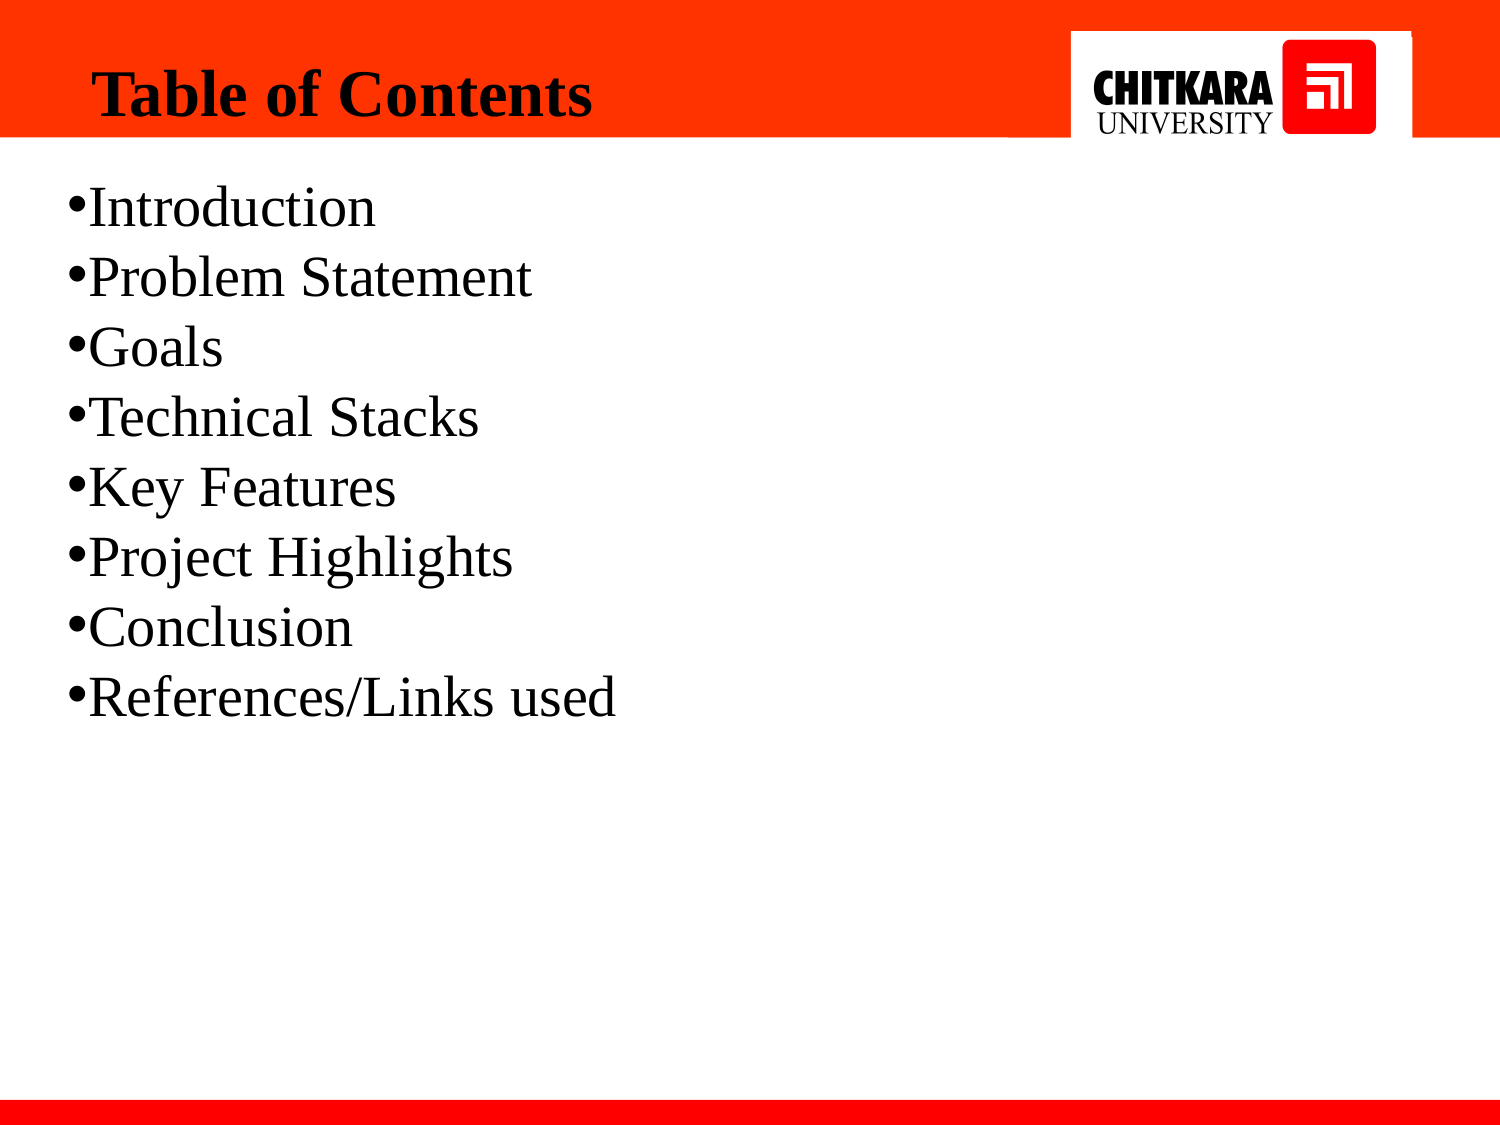

Table of Contents
Introduction
Problem Statement
Goals
Technical Stacks
Key Features
Project Highlights
Conclusion
References/Links used